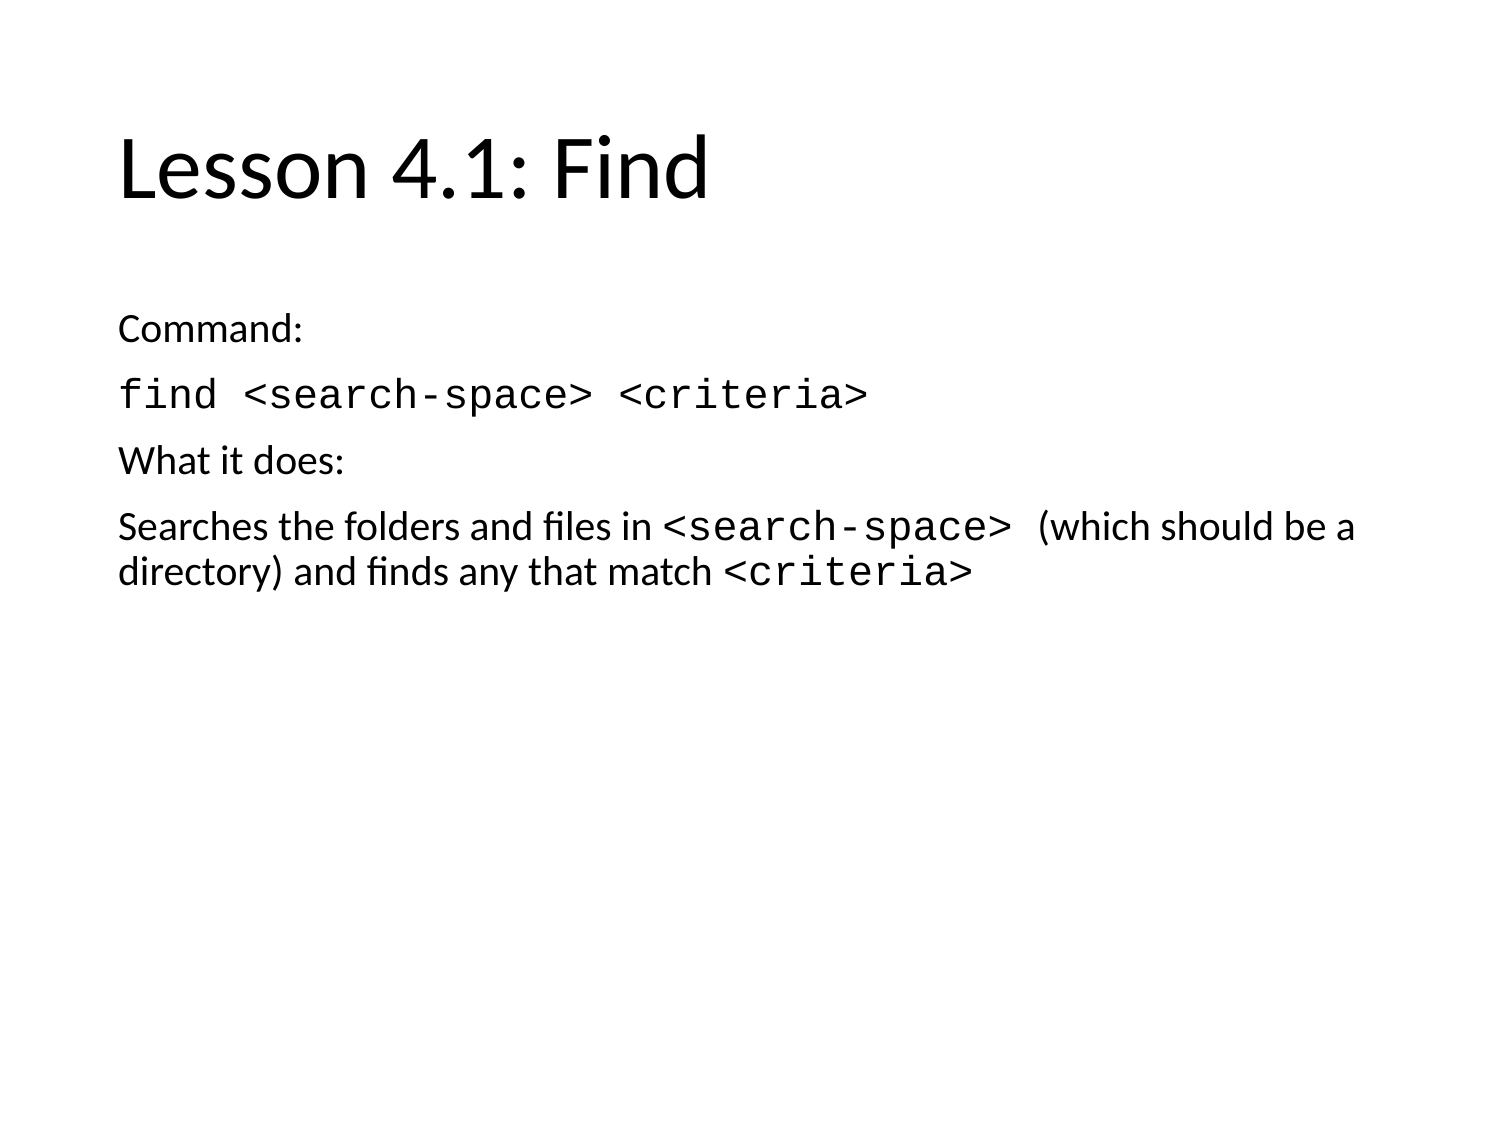

# Lesson 4.1: Find
Command:
find <search-space> <criteria>
What it does:
Searches the folders and files in <search-space> (which should be a directory) and finds any that match <criteria>